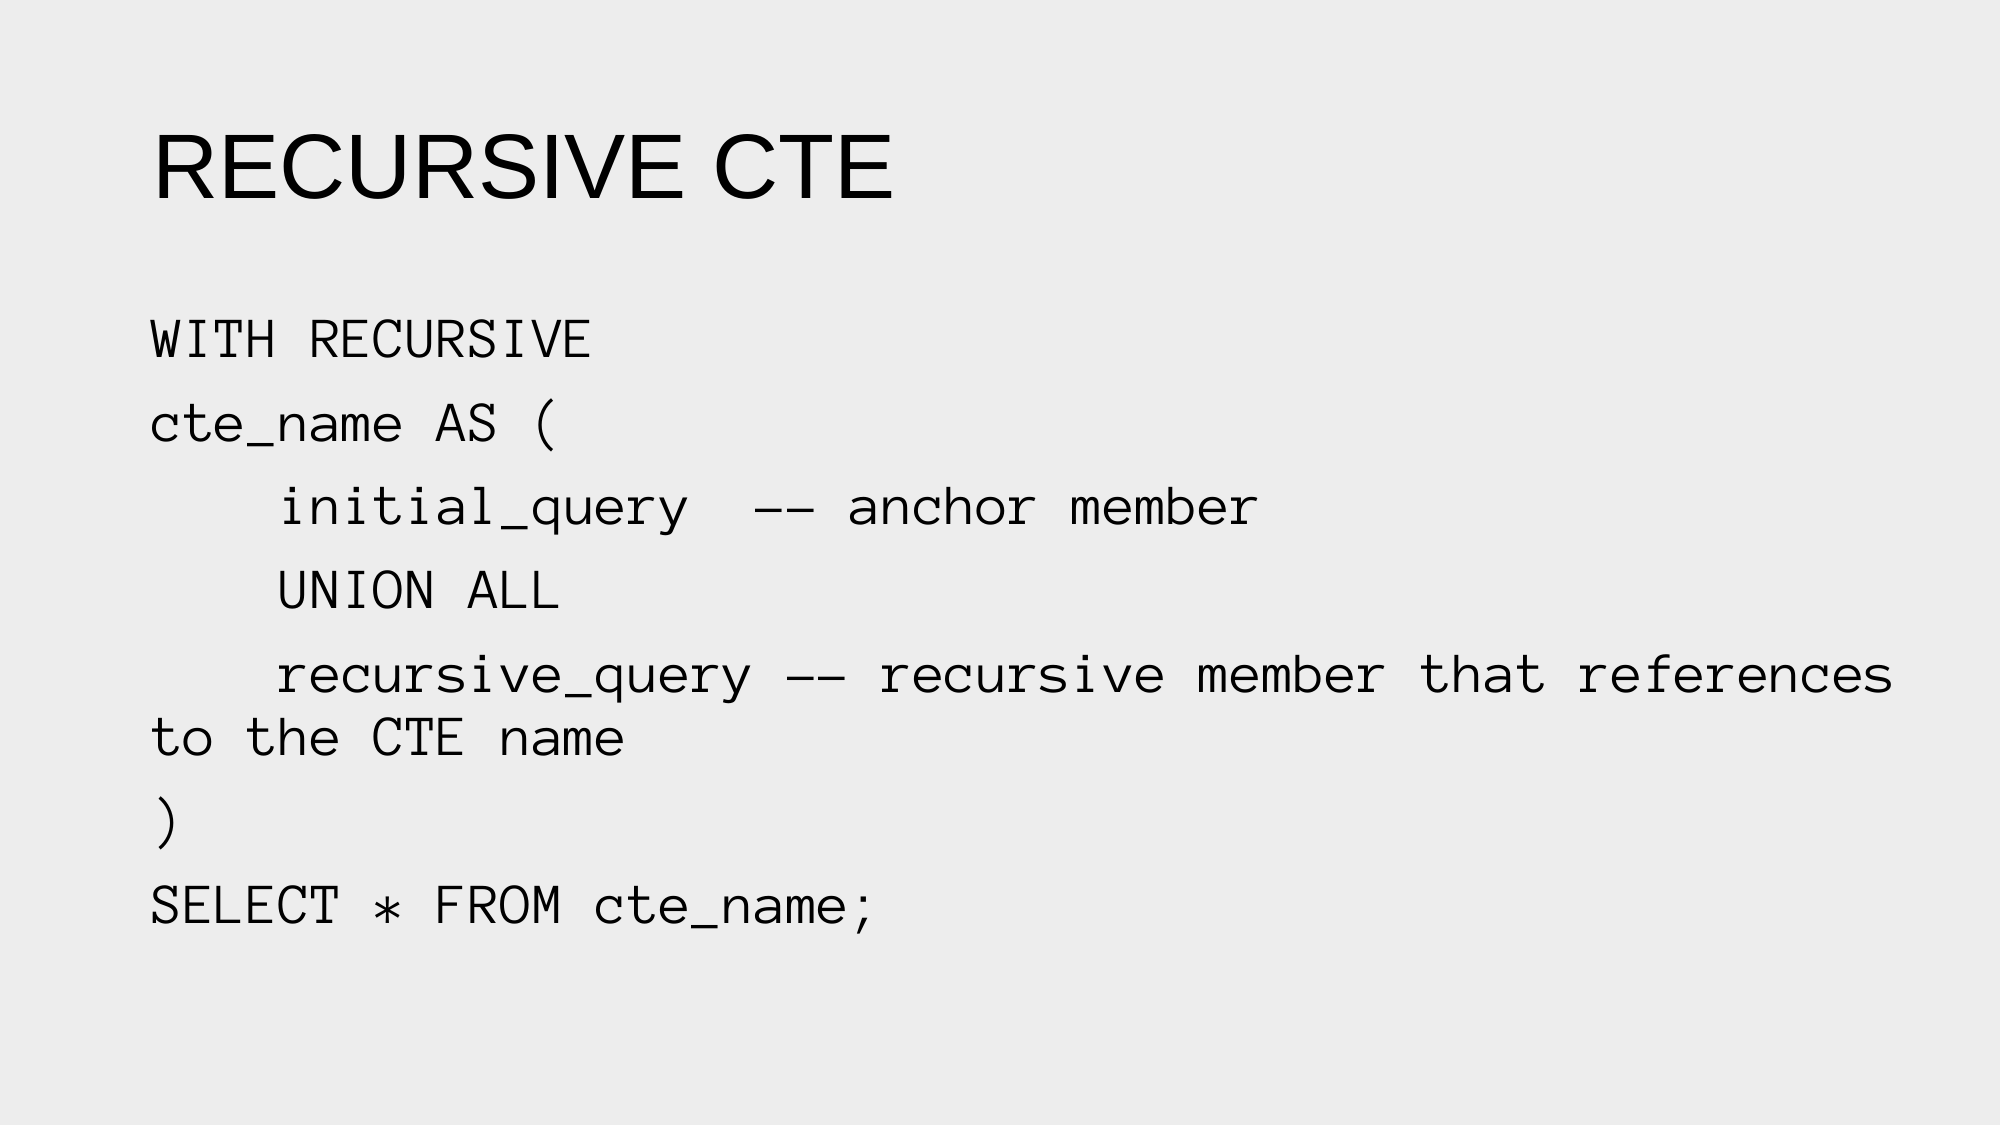

# RECURSIVE CTE
WITH RECURSIVE
cte_name AS (
    initial_query  -- anchor member
    UNION ALL
    recursive_query -- recursive member that references to the CTE name
)
SELECT * FROM cte_name;